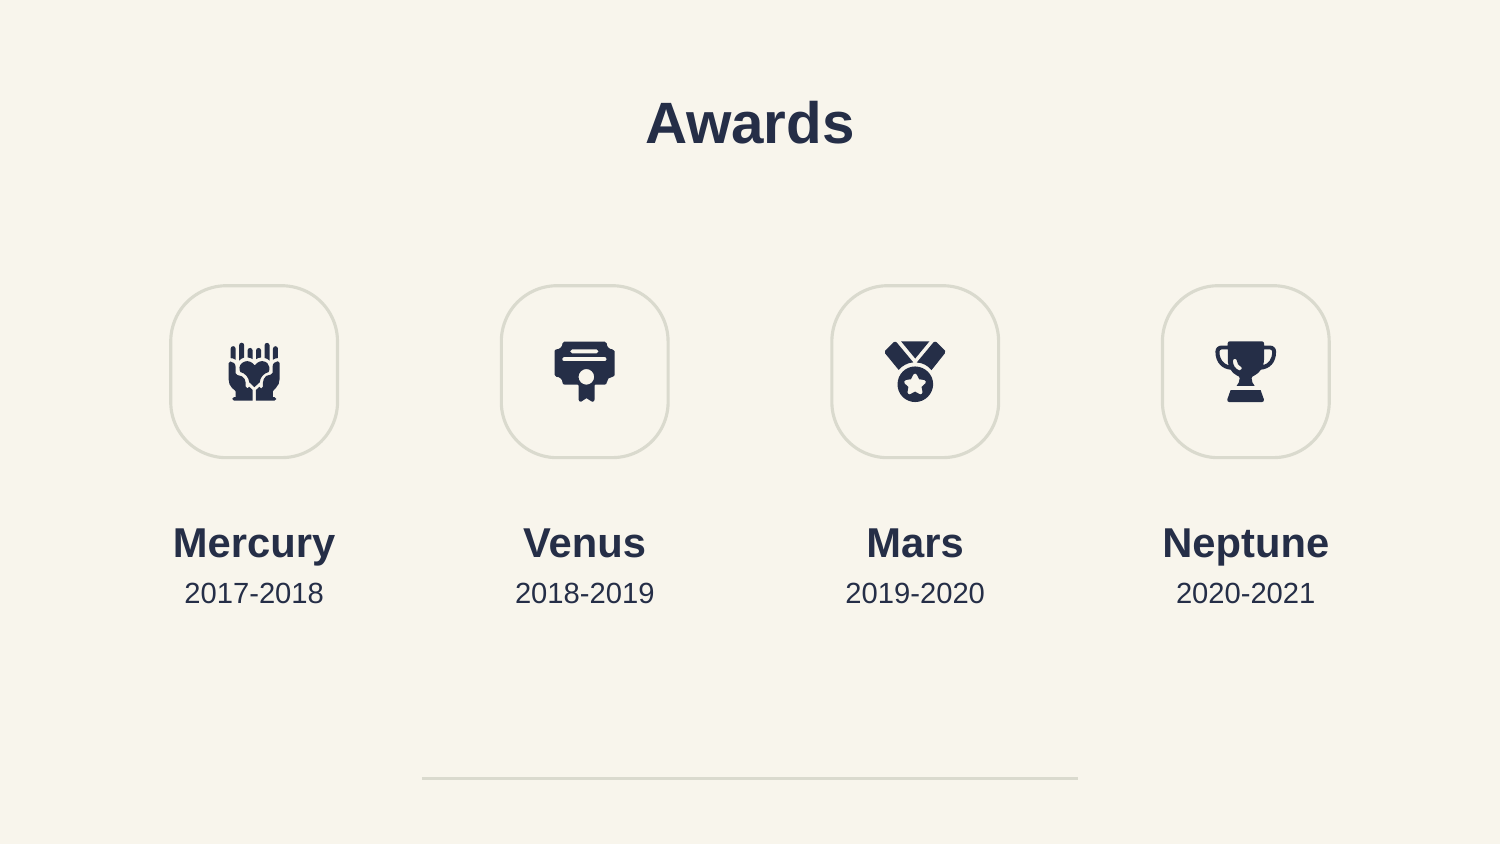

# Awards

Mercury
Venus
Mars
Neptune
2017-2018
2018-2019
2019-2020
2020-2021